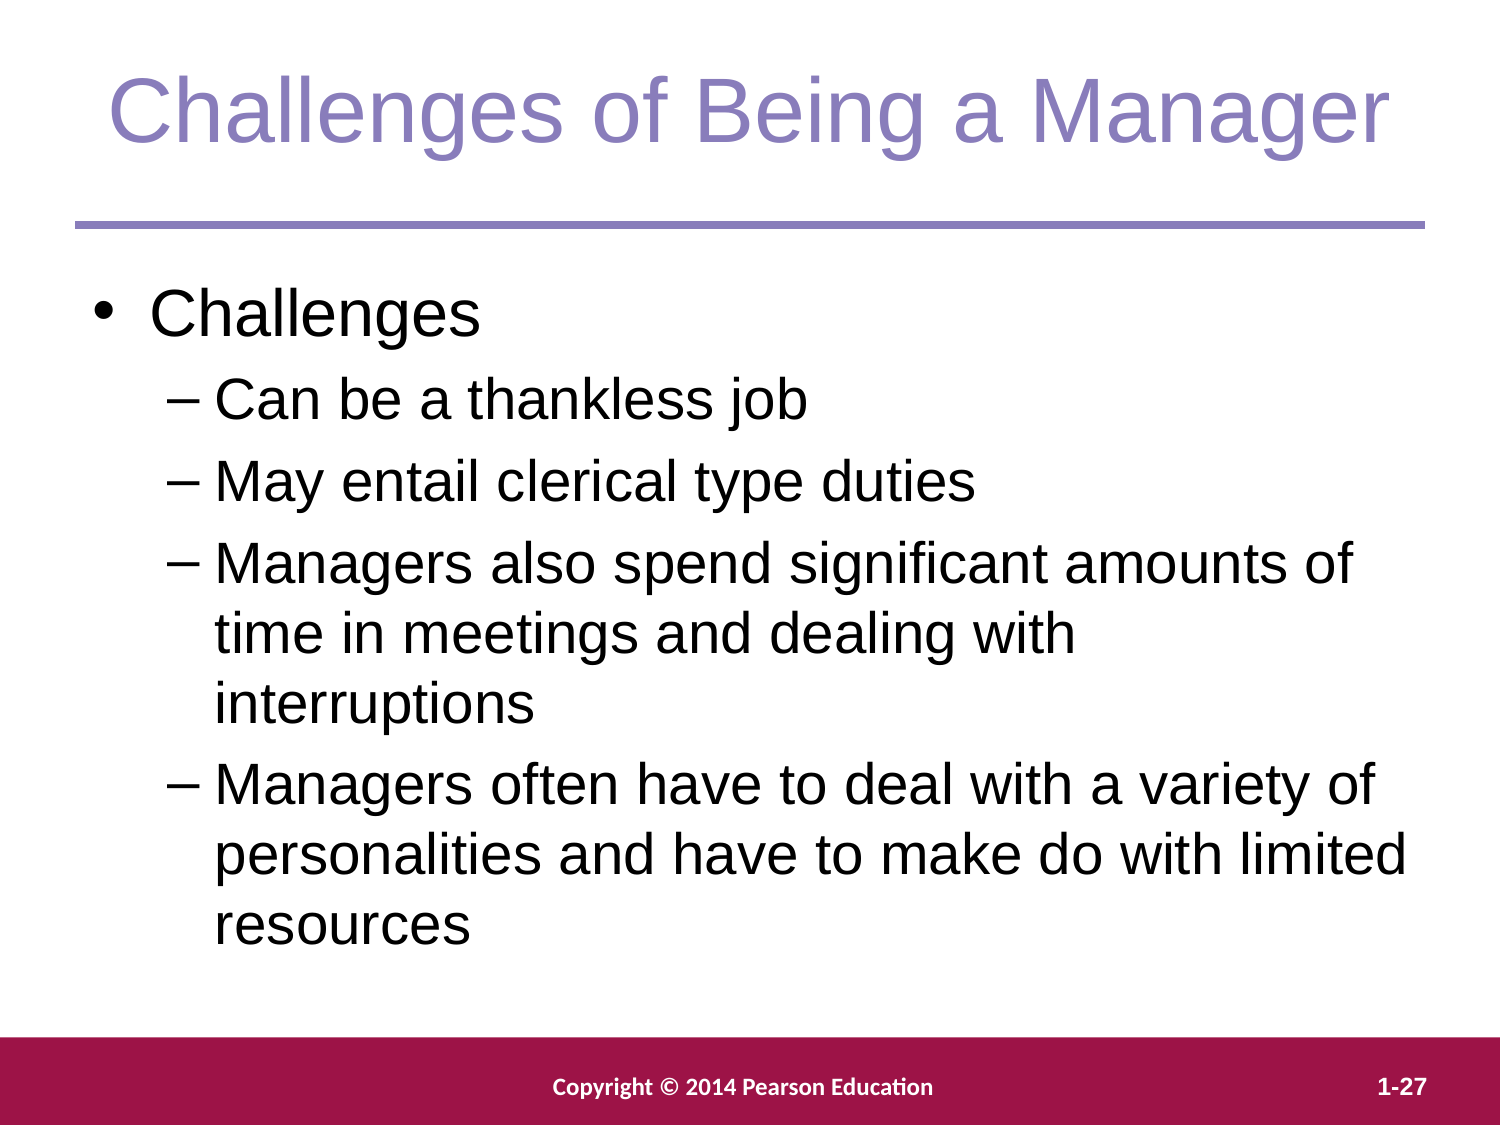

Challenges of Being a Manager
Challenges
Can be a thankless job
May entail clerical type duties
Managers also spend significant amounts of time in meetings and dealing with interruptions
Managers often have to deal with a variety of personalities and have to make do with limited resources